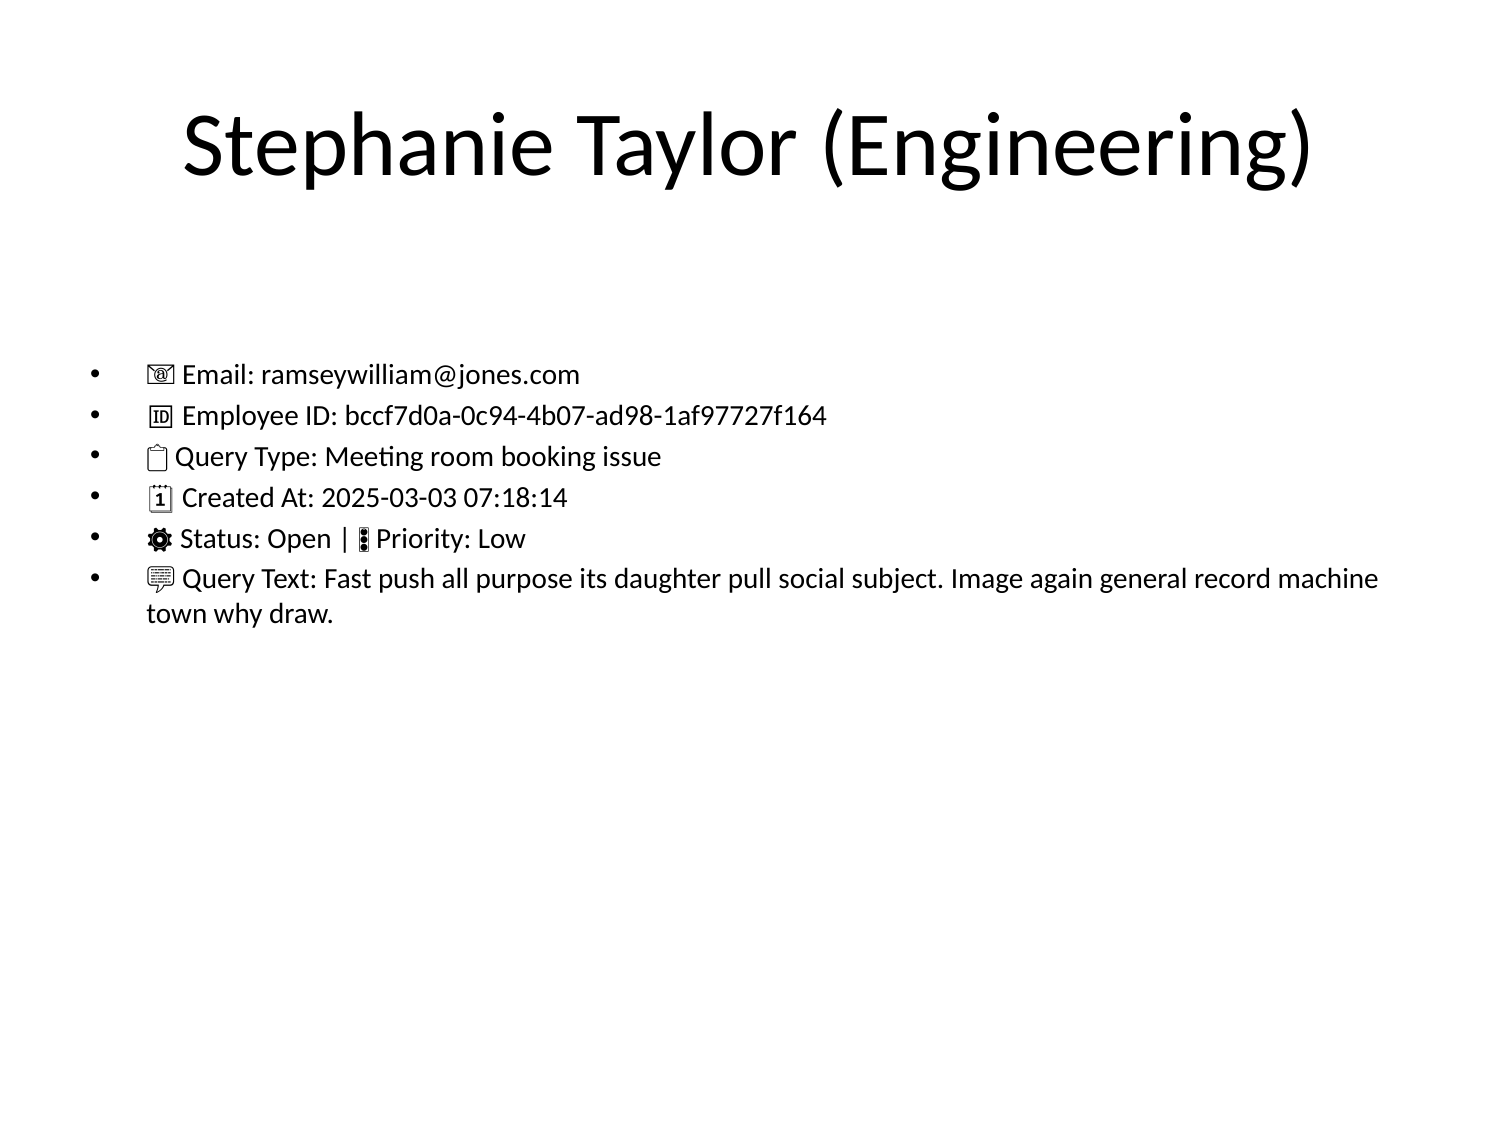

# Stephanie Taylor (Engineering)

📧 Email: ramseywilliam@jones.com
🆔 Employee ID: bccf7d0a-0c94-4b07-ad98-1af97727f164
📋 Query Type: Meeting room booking issue
🗓 Created At: 2025-03-03 07:18:14
⚙ Status: Open | 🚦 Priority: Low
💬 Query Text: Fast push all purpose its daughter pull social subject. Image again general record machine town why draw.